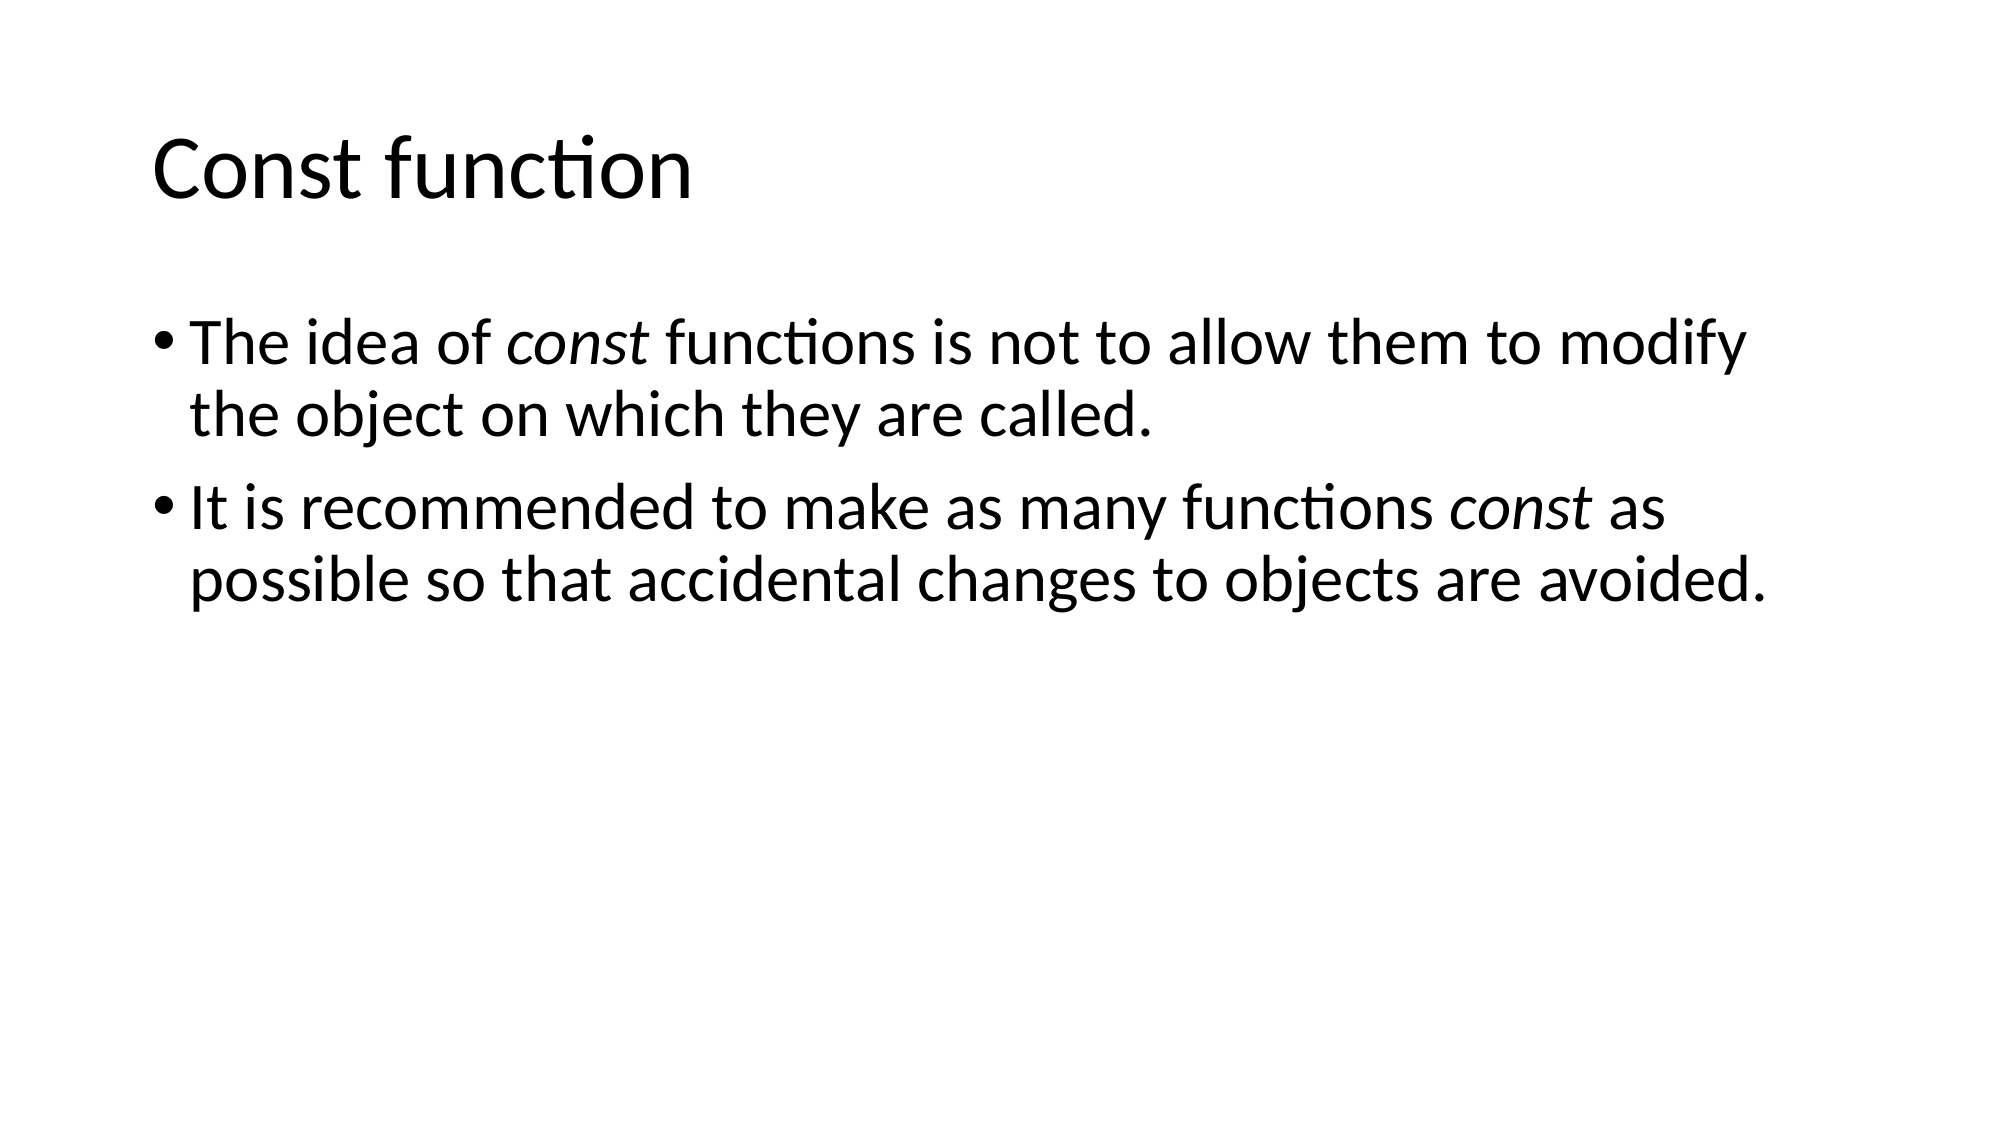

# Const function
The idea of const functions is not to allow them to modify the object on which they are called.
It is recommended to make as many functions const as possible so that accidental changes to objects are avoided.